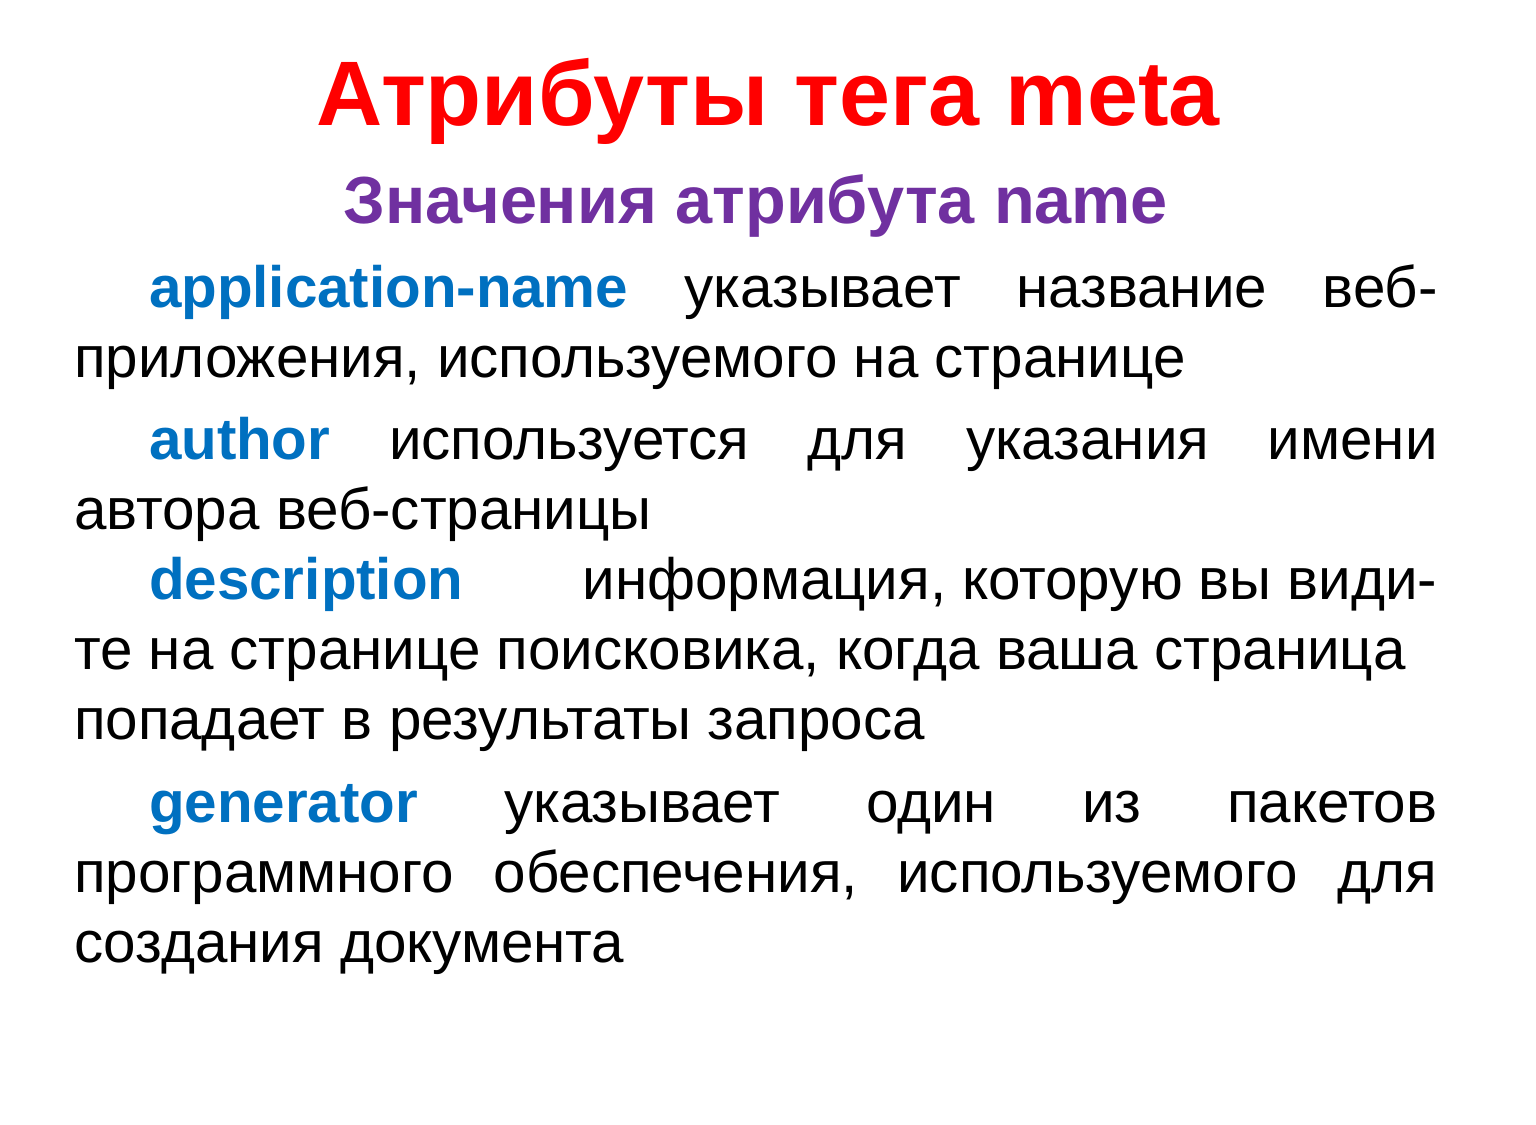

# Атрибуты тега meta
Значения атрибута name
application-name указывает название веб-приложения, используемого на странице
author используется для указания имени автора веб-страницы
description  информация, которую вы види-те на странице поисковика, когда ваша страница попадает в результаты запроса
generator указывает один из пакетов программного обеспечения, используемого для создания документа